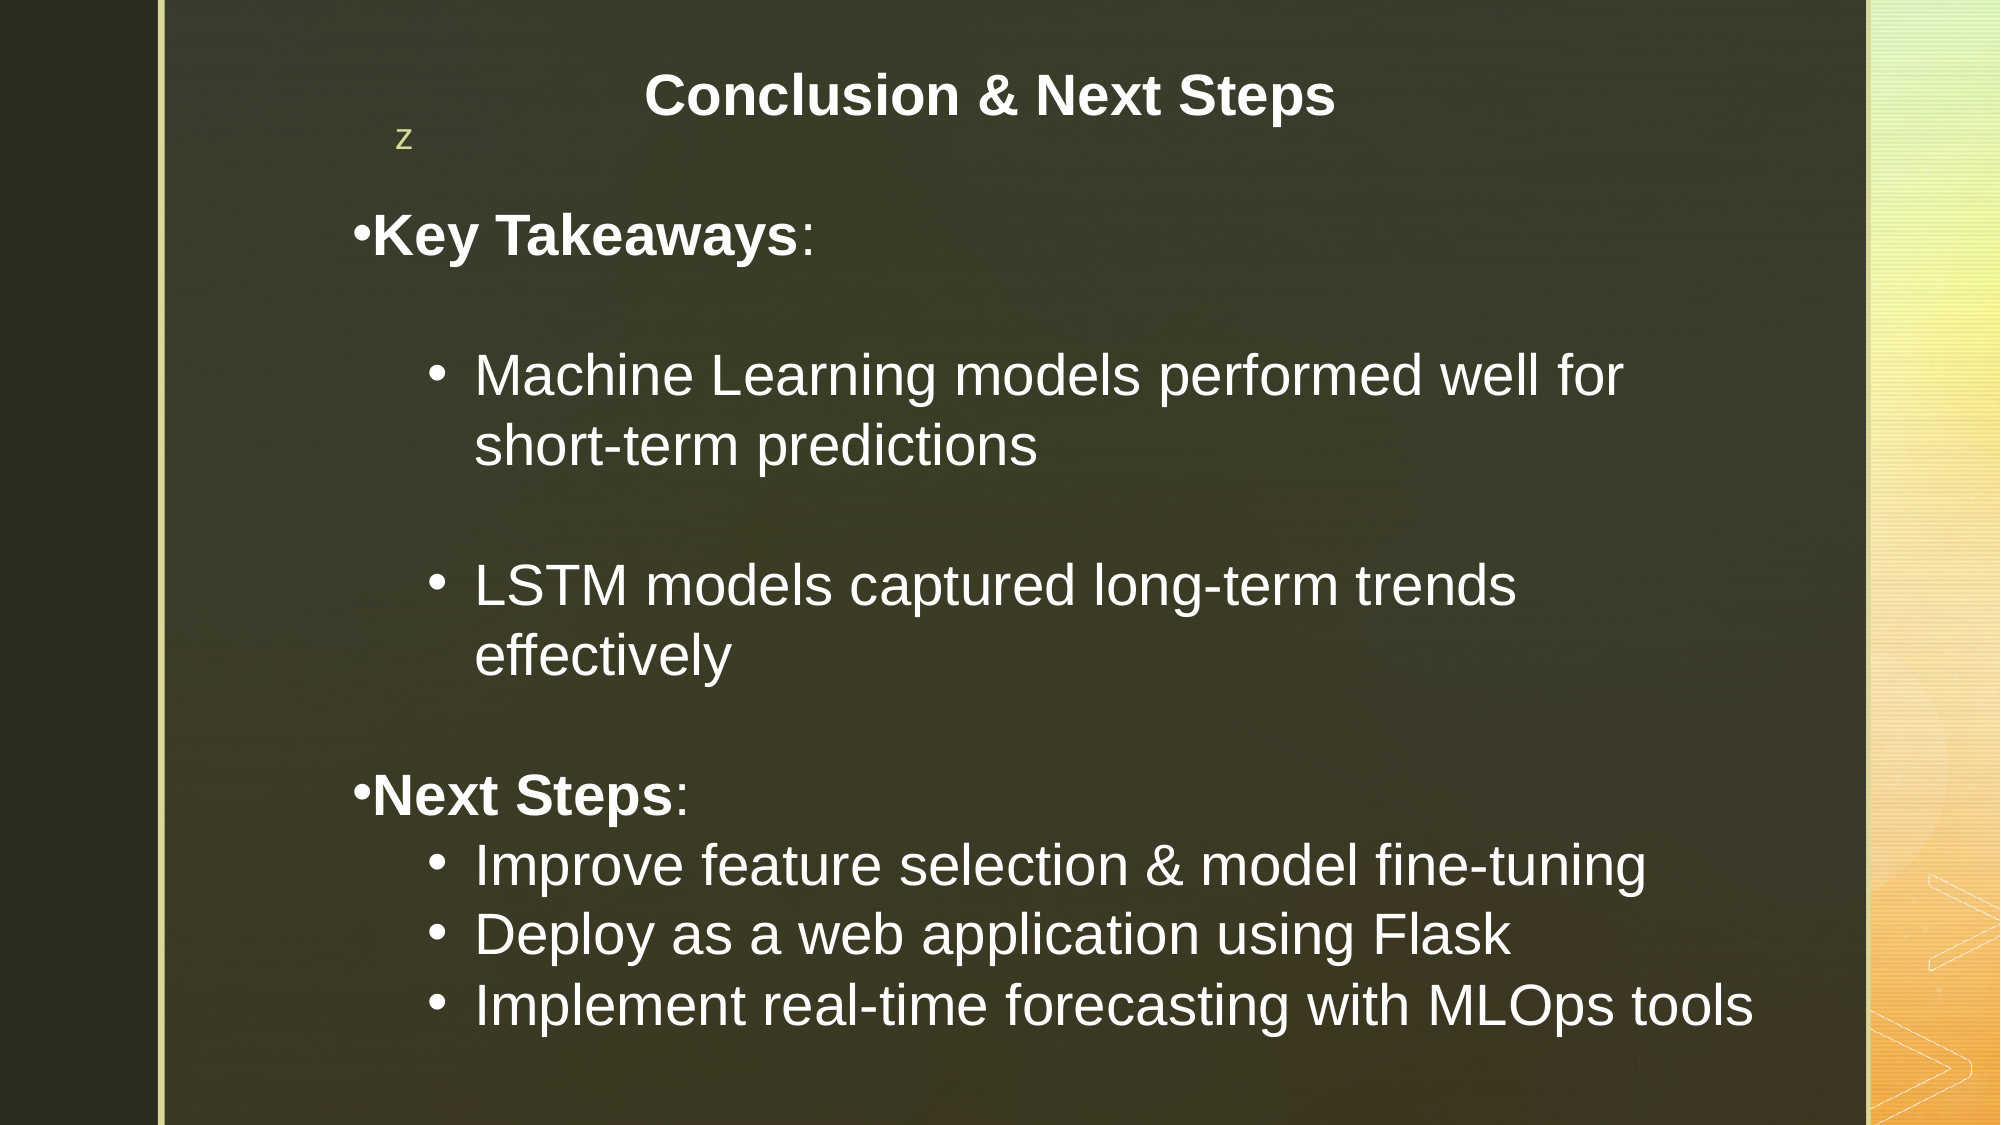

Conclusion & Next Steps

Key Takeaways:

Machine Learning models performed well for short-term predictions

LSTM models captured long-term trends effectively

Next Steps:
Improve feature selection & model fine-tuning
Deploy as a web application using Flask
Implement real-time forecasting with MLOps tools